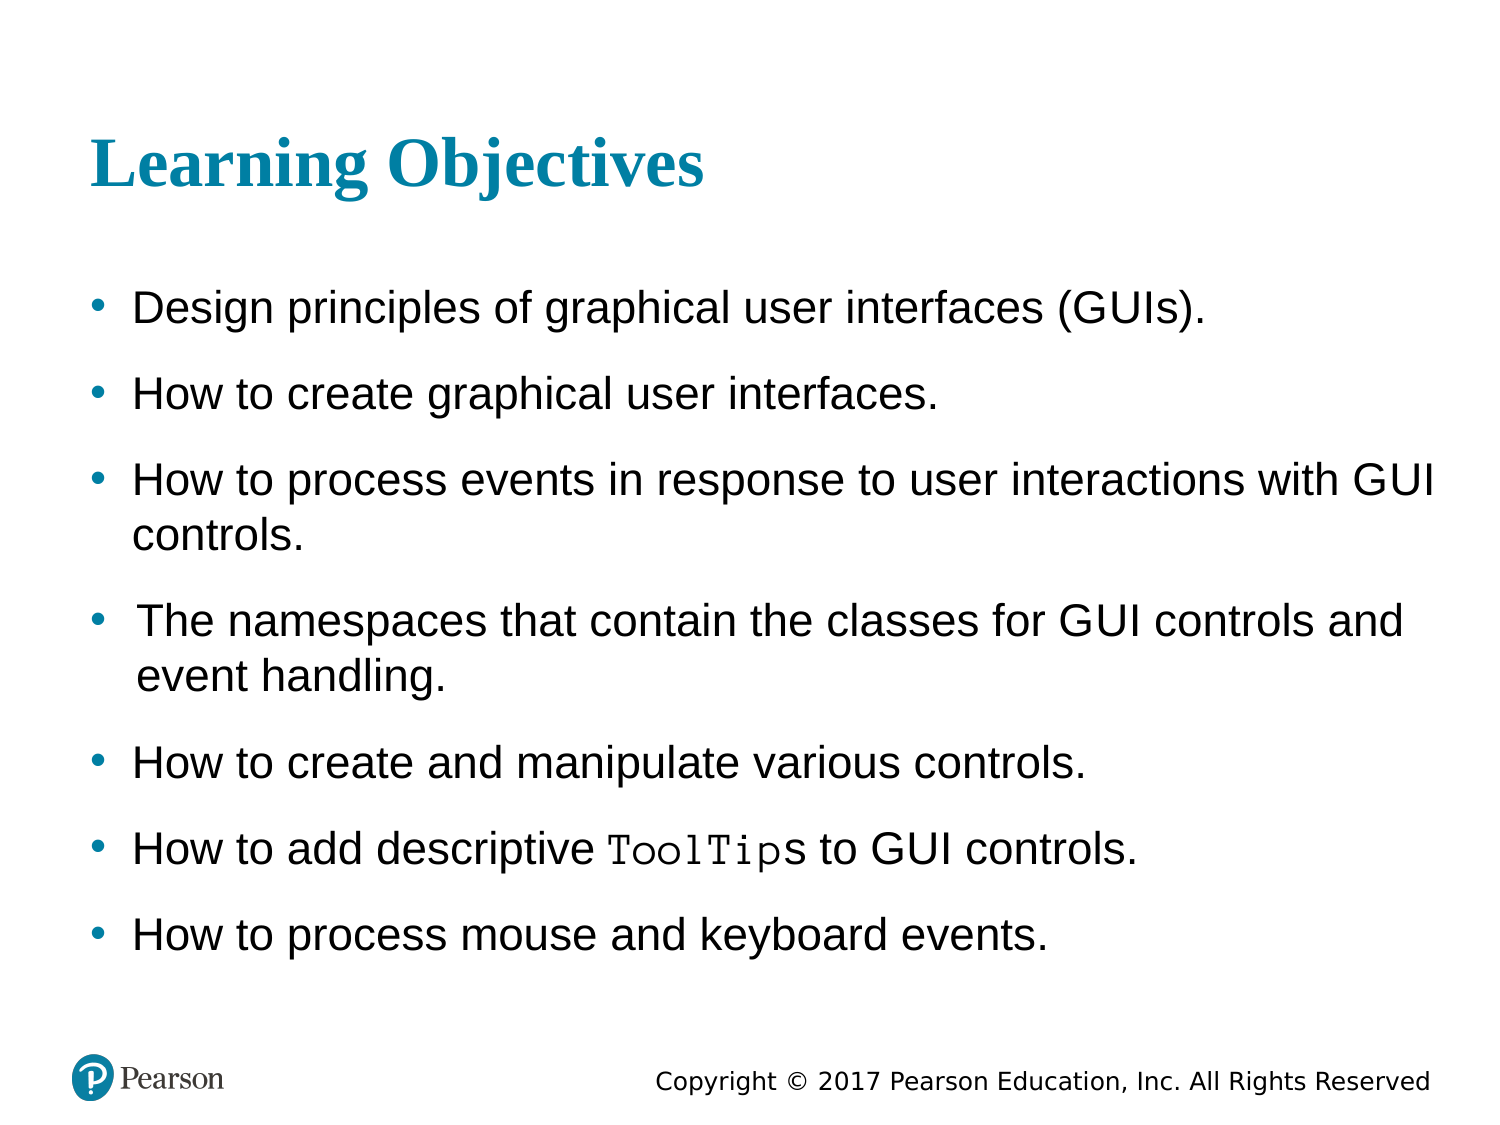

# Learning Objectives
Design principles of graphical user interfaces (G U I s).
How to create graphical user interfaces.
How to process events in response to user interactions with G U I controls.
The namespaces that contain the classes for G U I controls and event handling.
How to create and manipulate various controls.
How to add descriptive ToolTips to G U I controls.
How to process mouse and keyboard events.